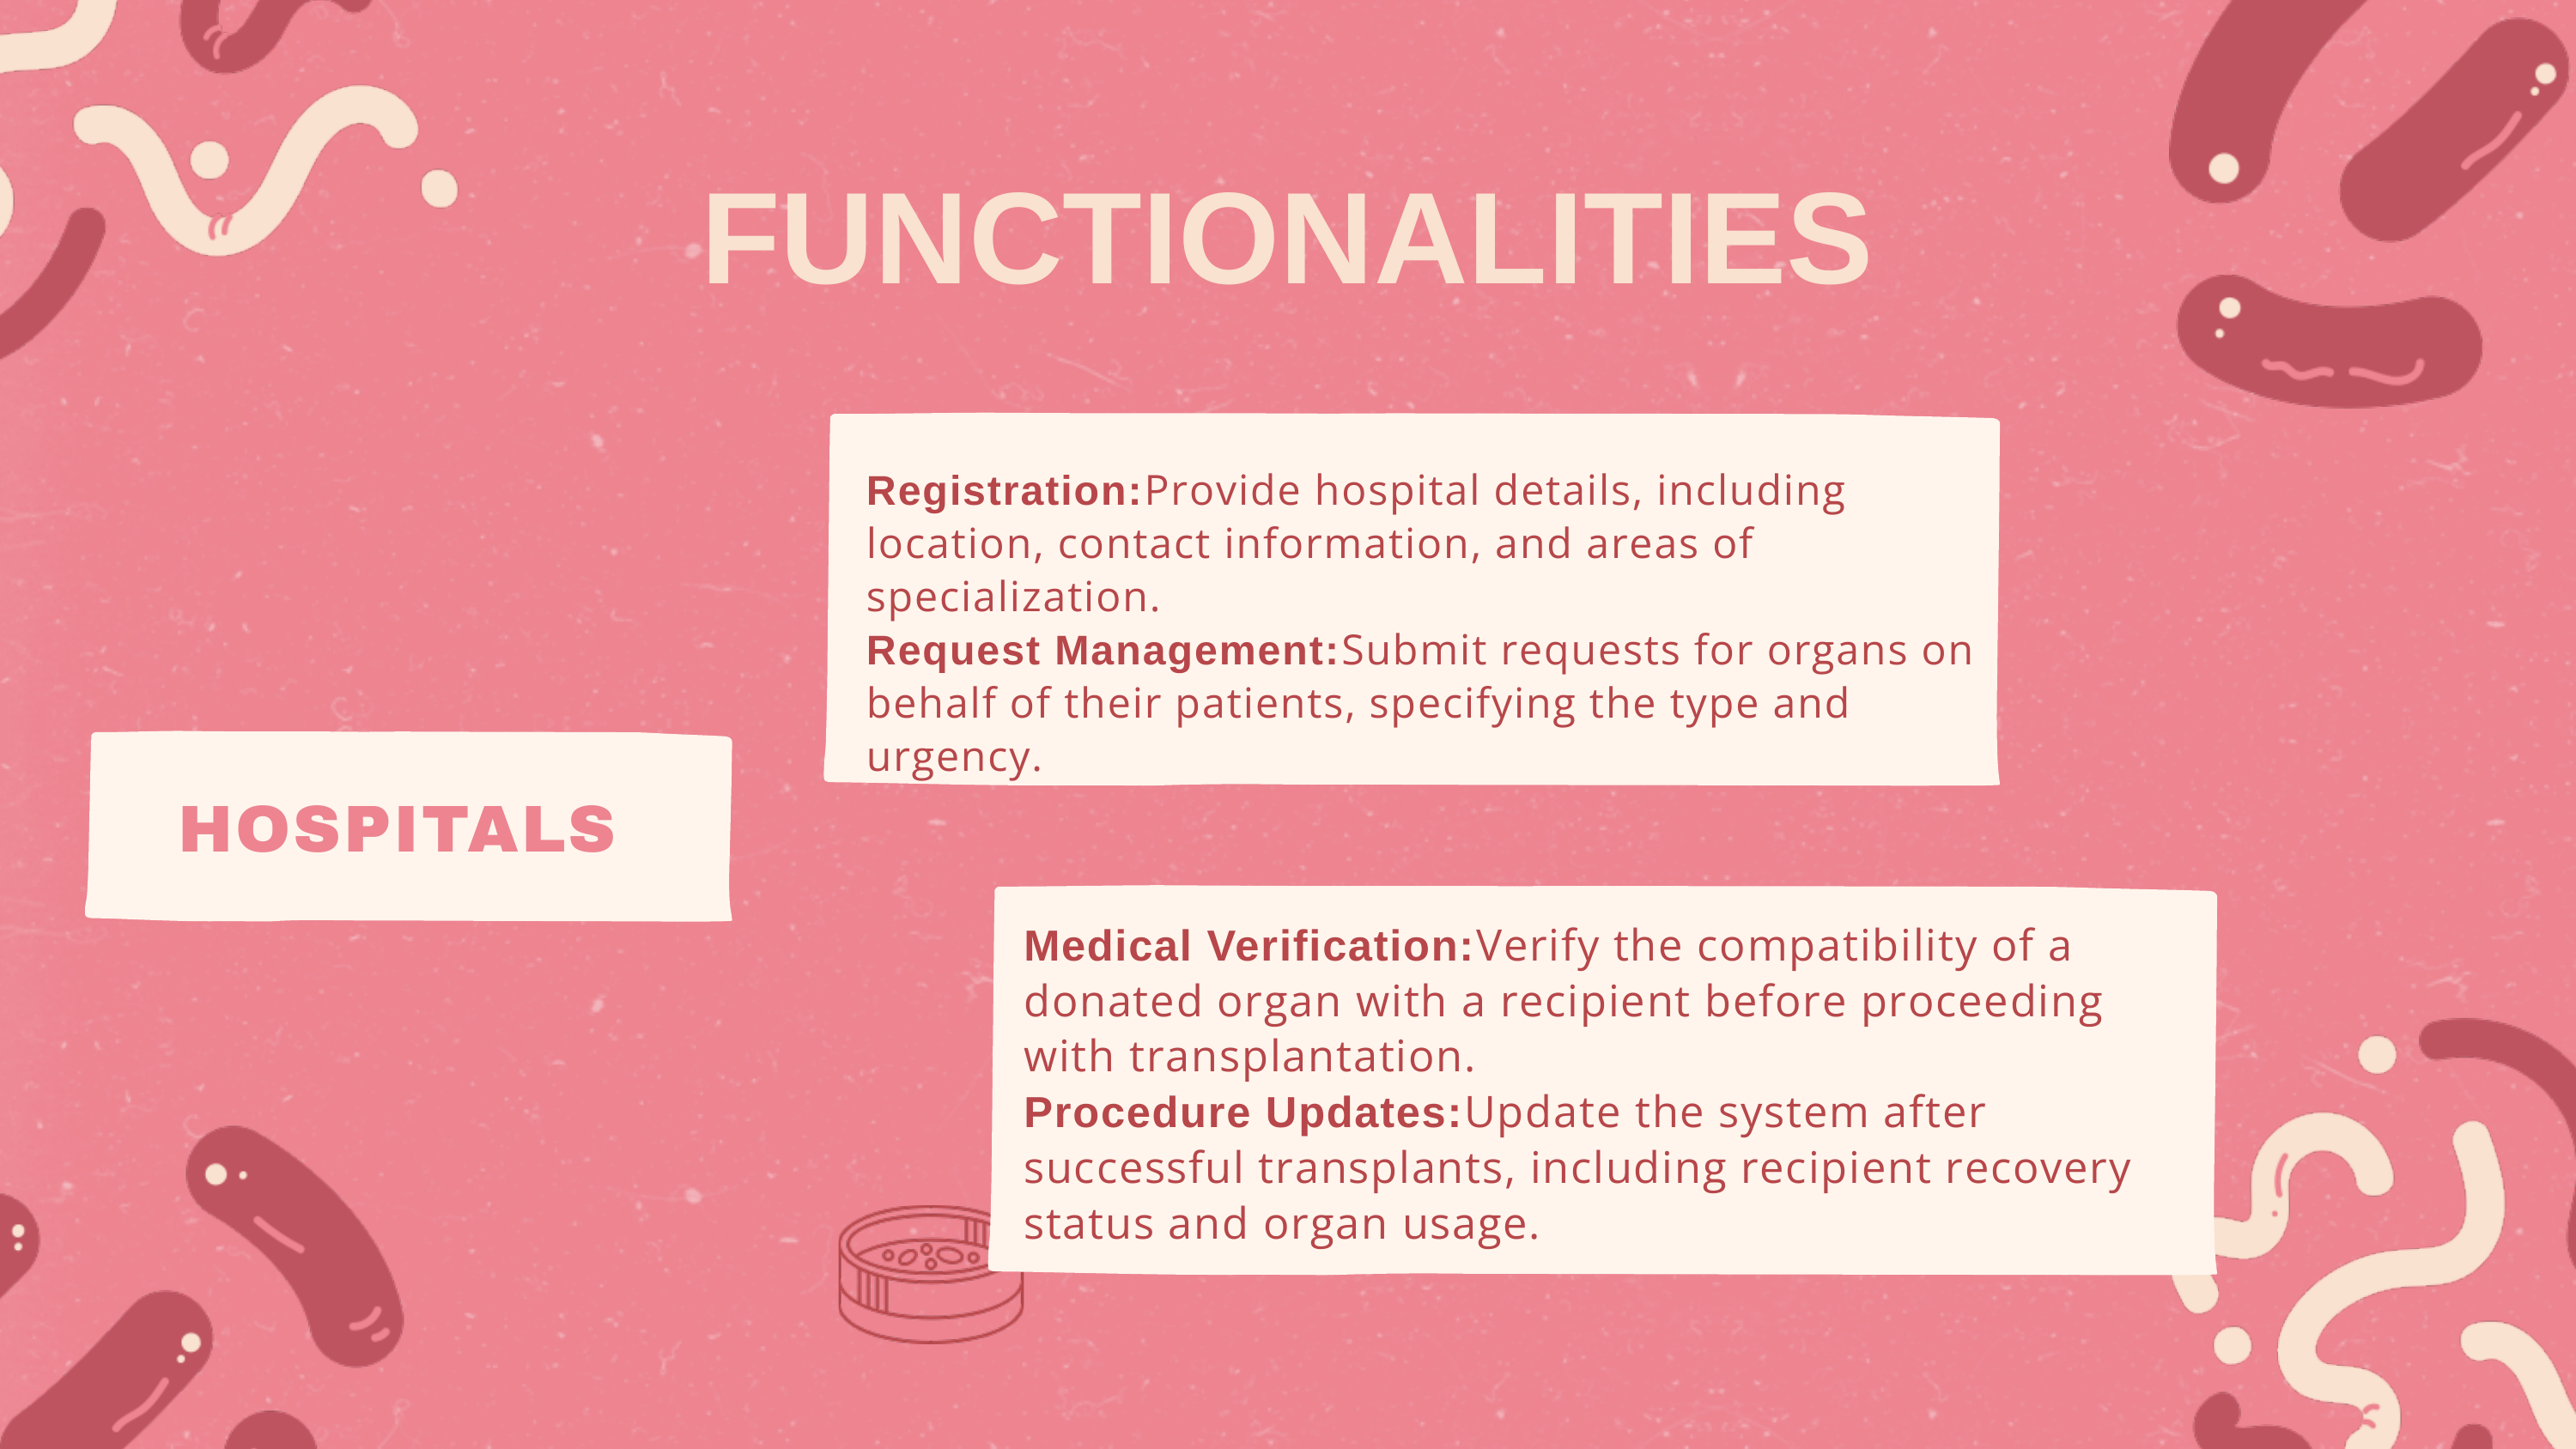

FUNCTIONALITIES

Registration:Provide hospital details, including location, contact information, and areas of specialization.
Request Management:Submit requests for organs on behalf of their patients, specifying the type and urgency.

HOSPITALS

Medical Verification:Verify the compatibility of a donated organ with a recipient before proceeding with transplantation.
Procedure Updates:Update the system after successful transplants, including recipient recovery status and organ usage.